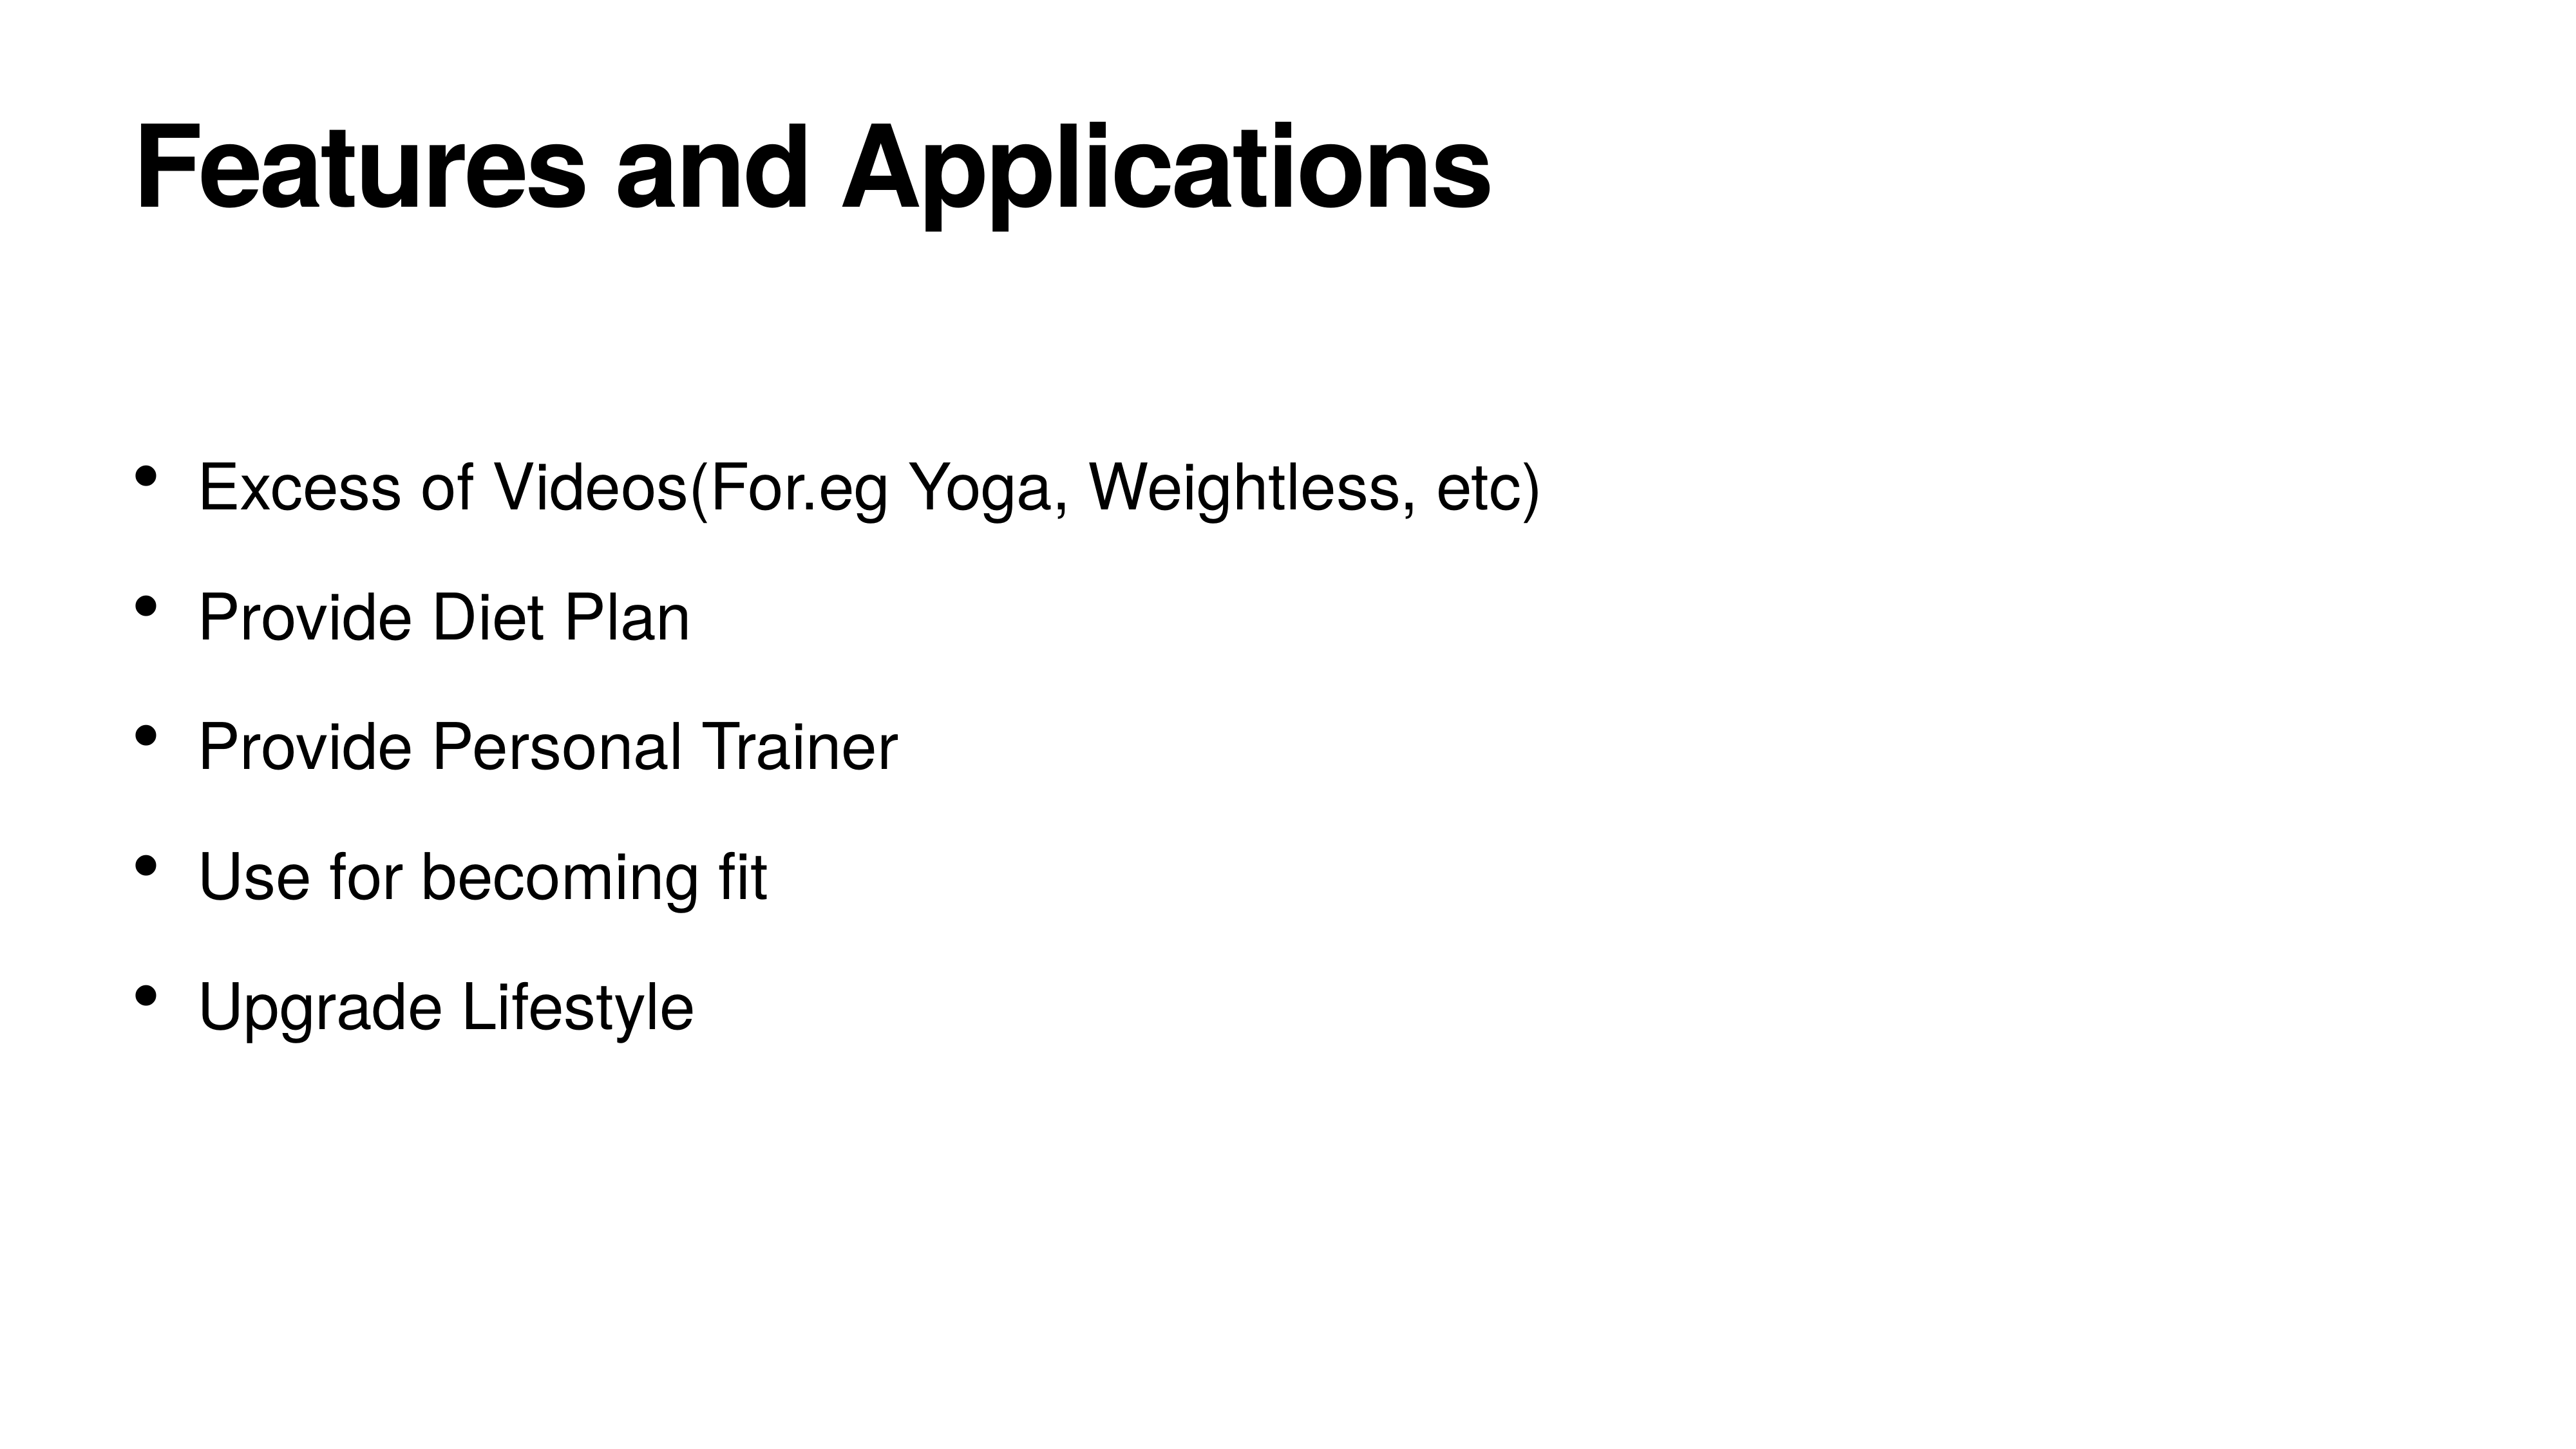

# Features and Applications
Excess of Videos(For.eg Yoga, Weightless, etc)
Provide Diet Plan
Provide Personal Trainer
Use for becoming fit
Upgrade Lifestyle